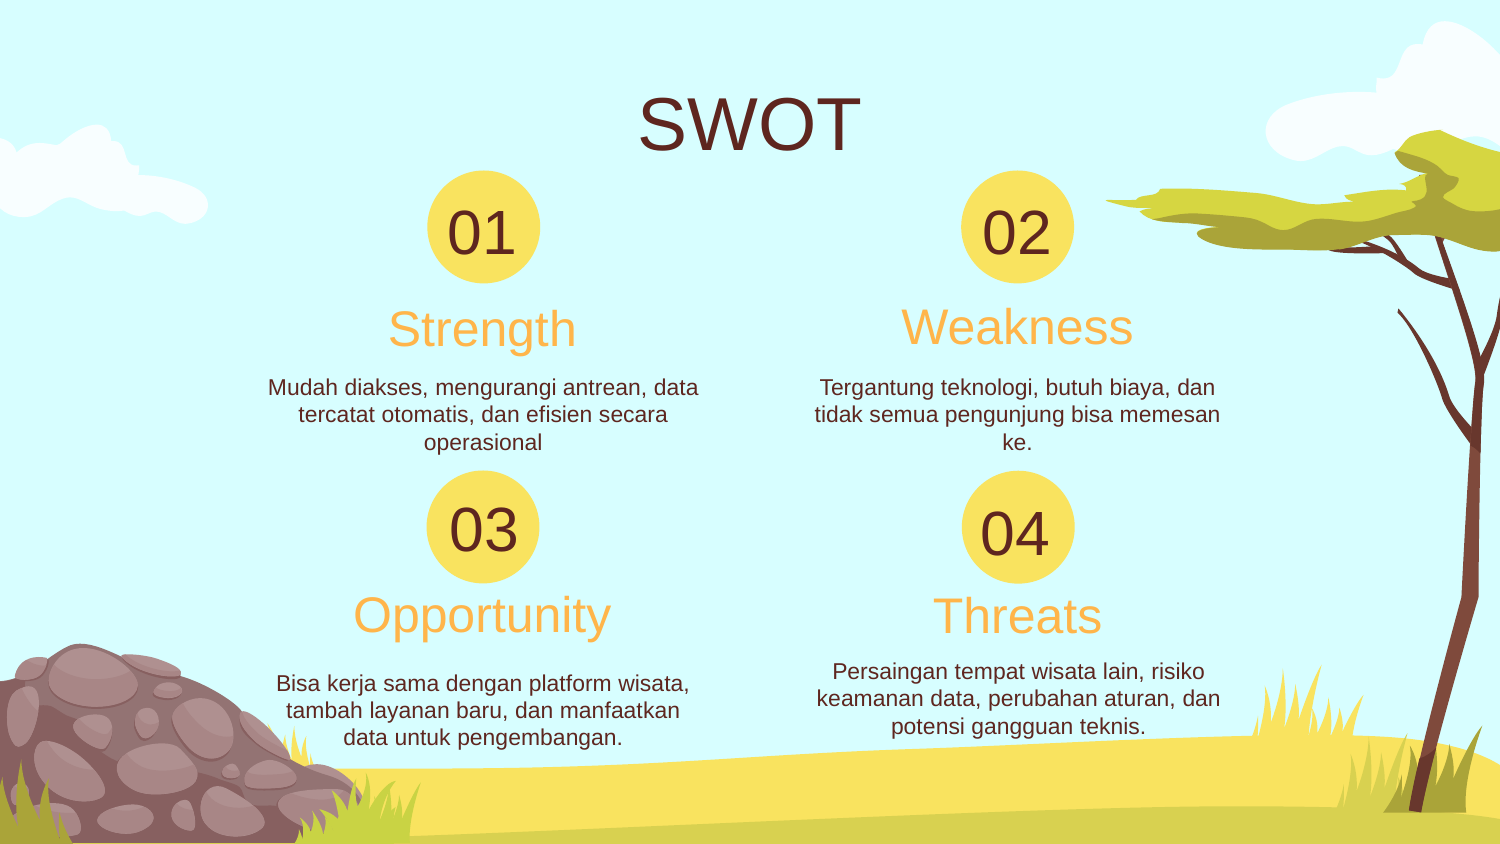

SWOT

01
02
# Strength
Weakness
Mudah diakses, mengurangi antrean, data tercatat otomatis, dan efisien secara operasional
Tergantung teknologi, butuh biaya, dan tidak semua pengunjung bisa memesan ke.

03
04
Opportunity
Threats
Persaingan tempat wisata lain, risiko keamanan data, perubahan aturan, dan potensi gangguan teknis.
Bisa kerja sama dengan platform wisata, tambah layanan baru, dan manfaatkan data untuk pengembangan.